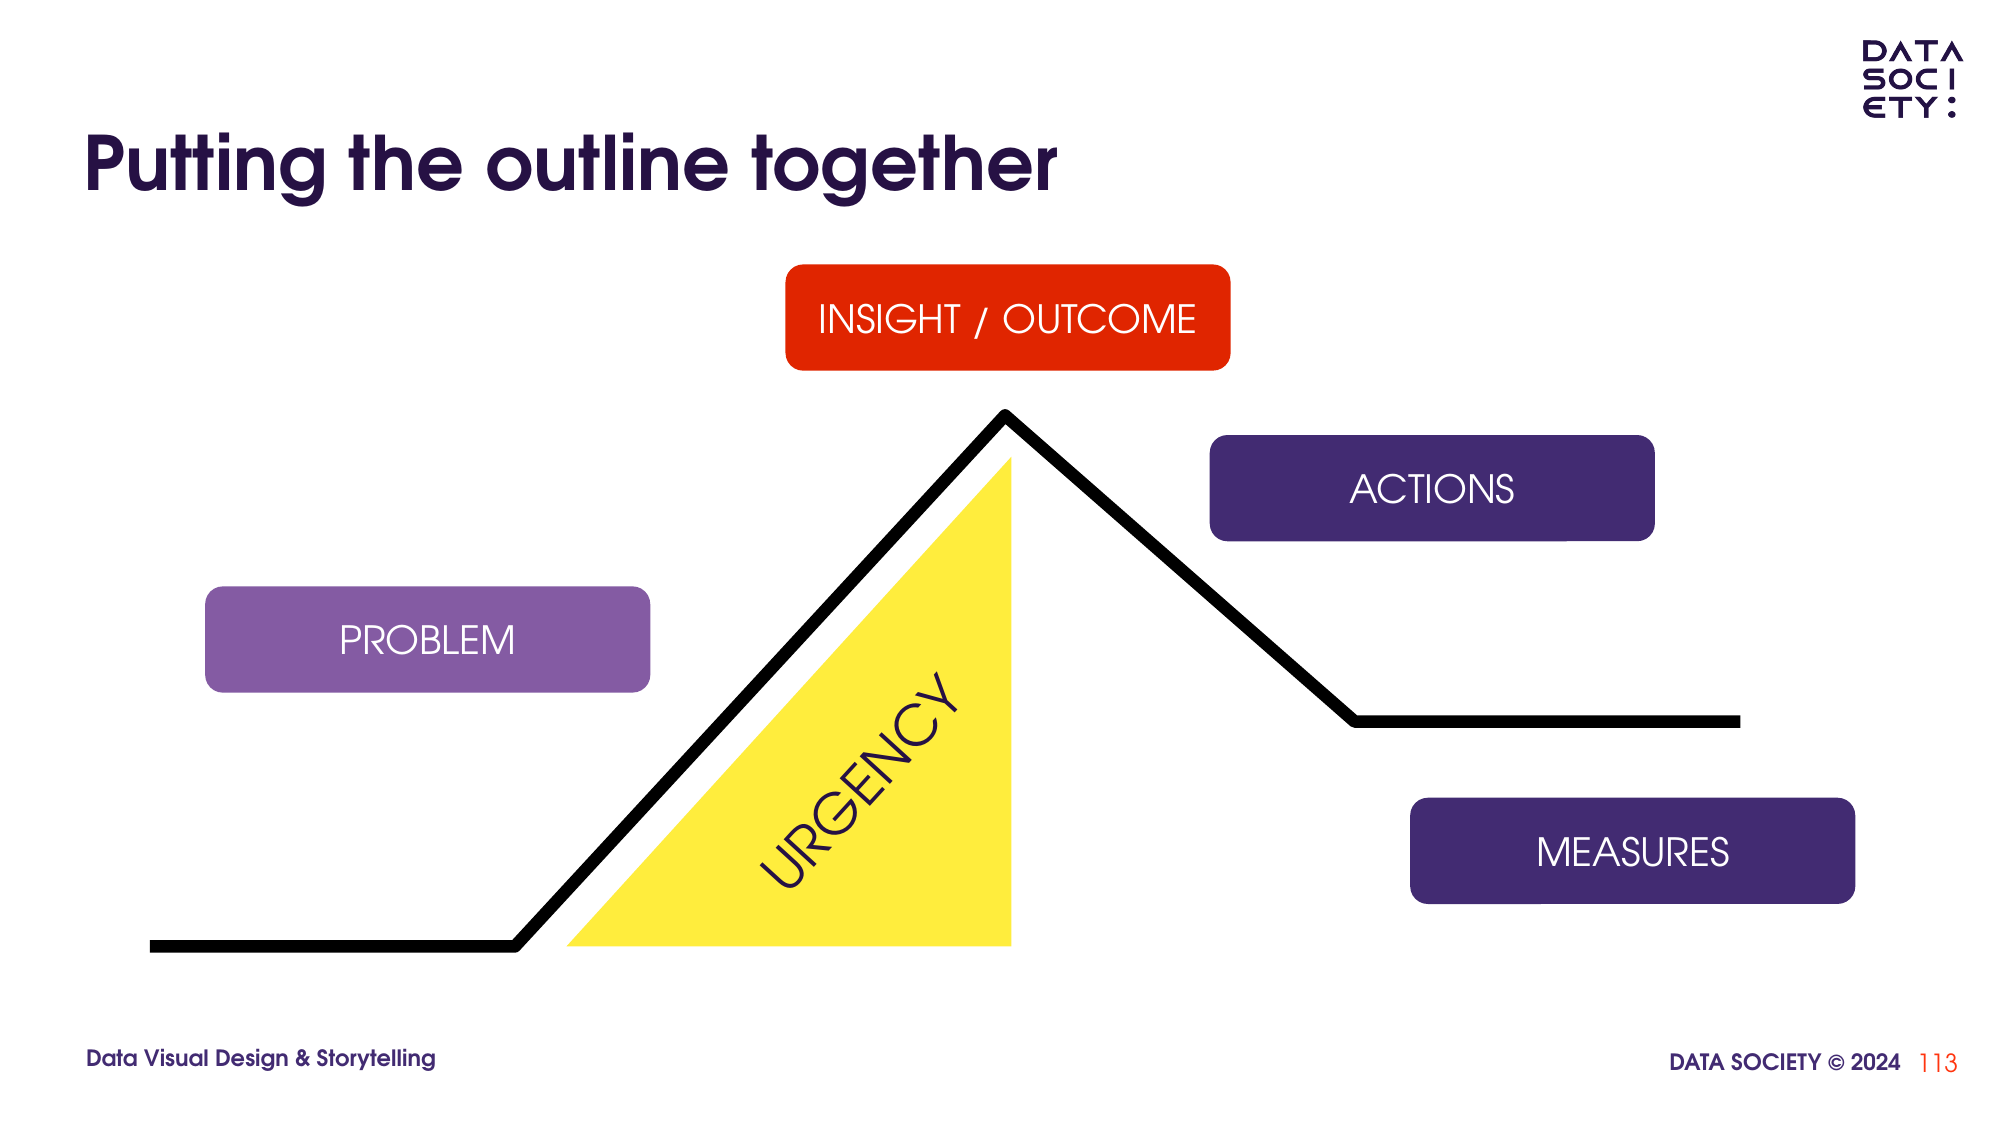

# Putting the outline together
INSIGHT / OUTCOME

ACTIONS

PROBLEM

URGENCY
MEASURES
113